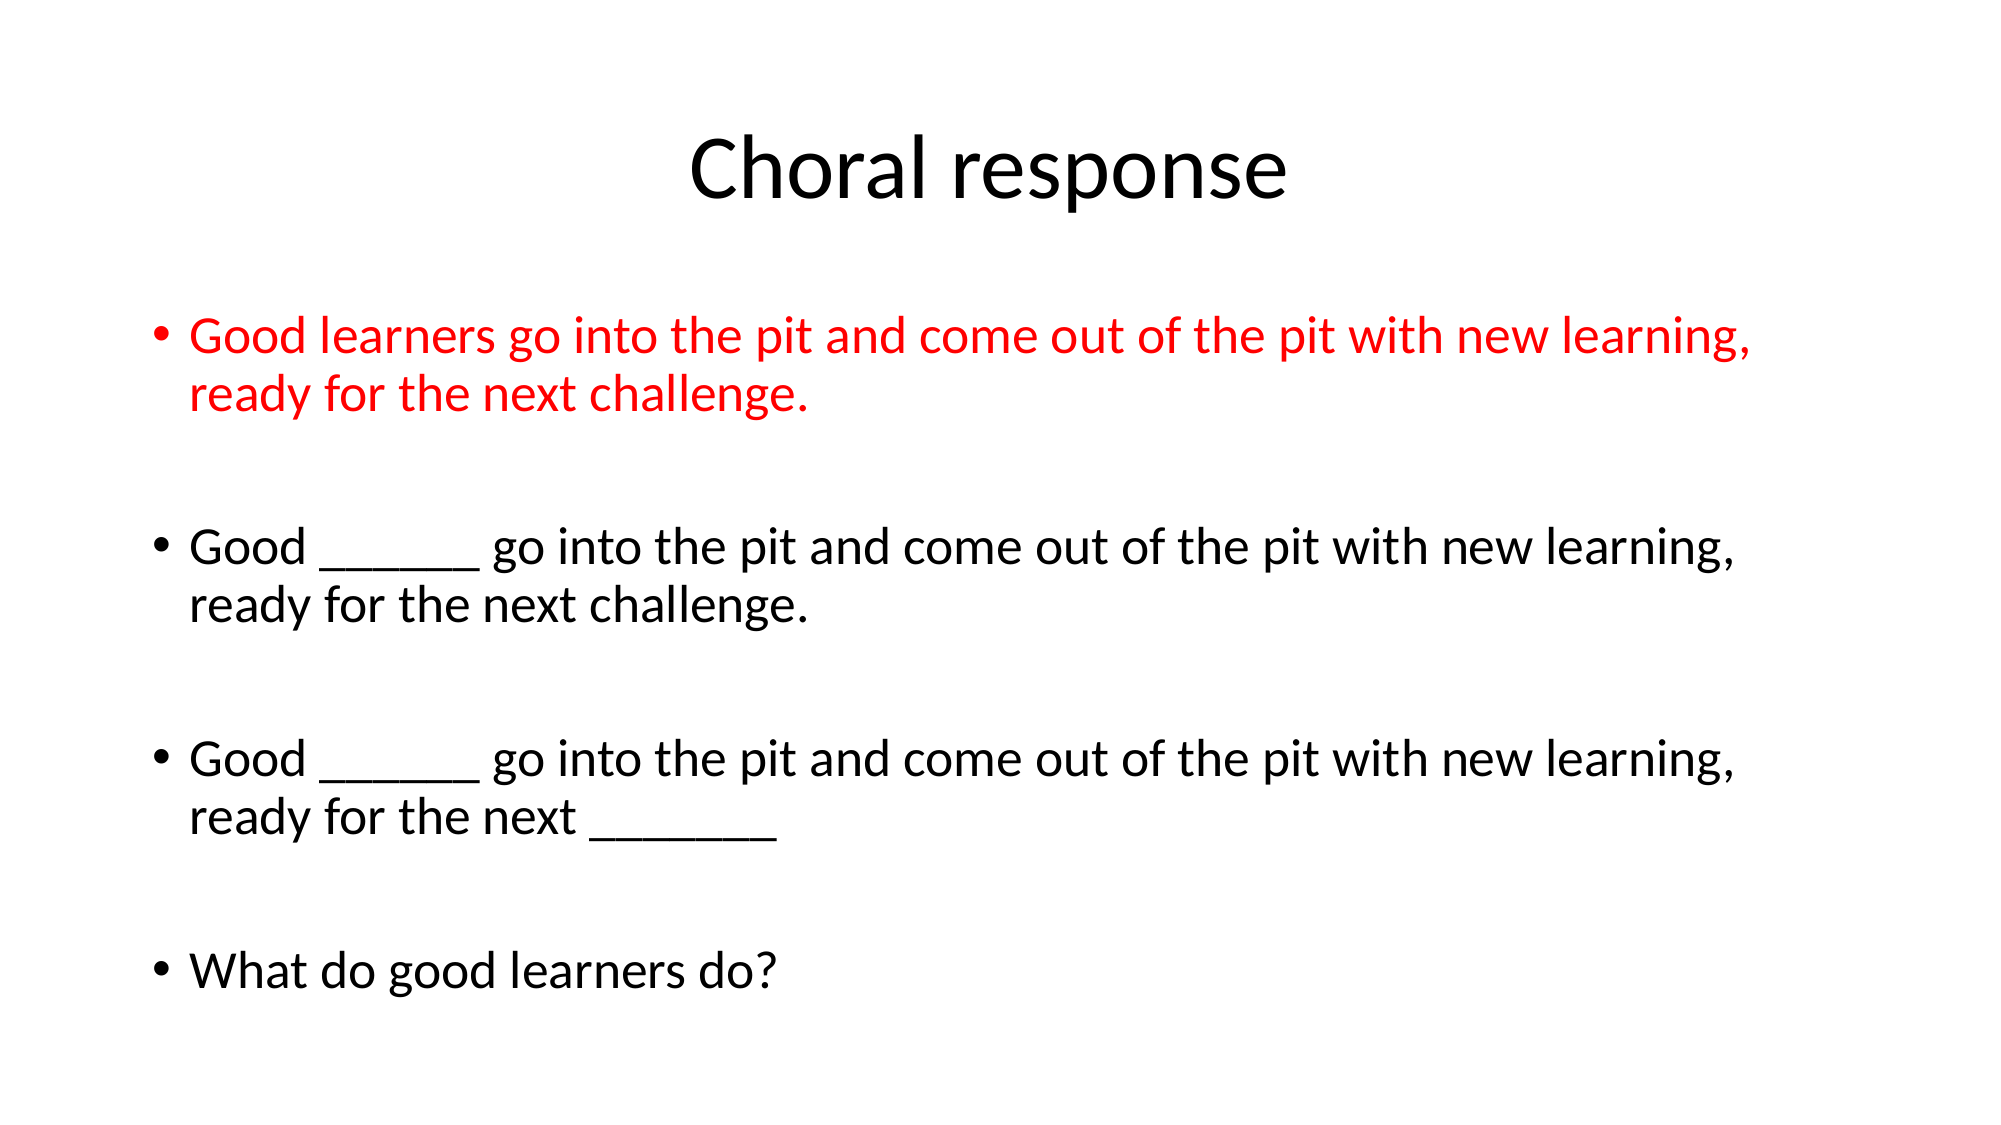

# Choral response
Good learners go into the pit and come out of the pit with new learning, ready for the next challenge.

Good ______ go into the pit and come out of the pit with new learning, ready for the next challenge.

Good ______ go into the pit and come out of the pit with new learning, ready for the next _______

What do good learners do?